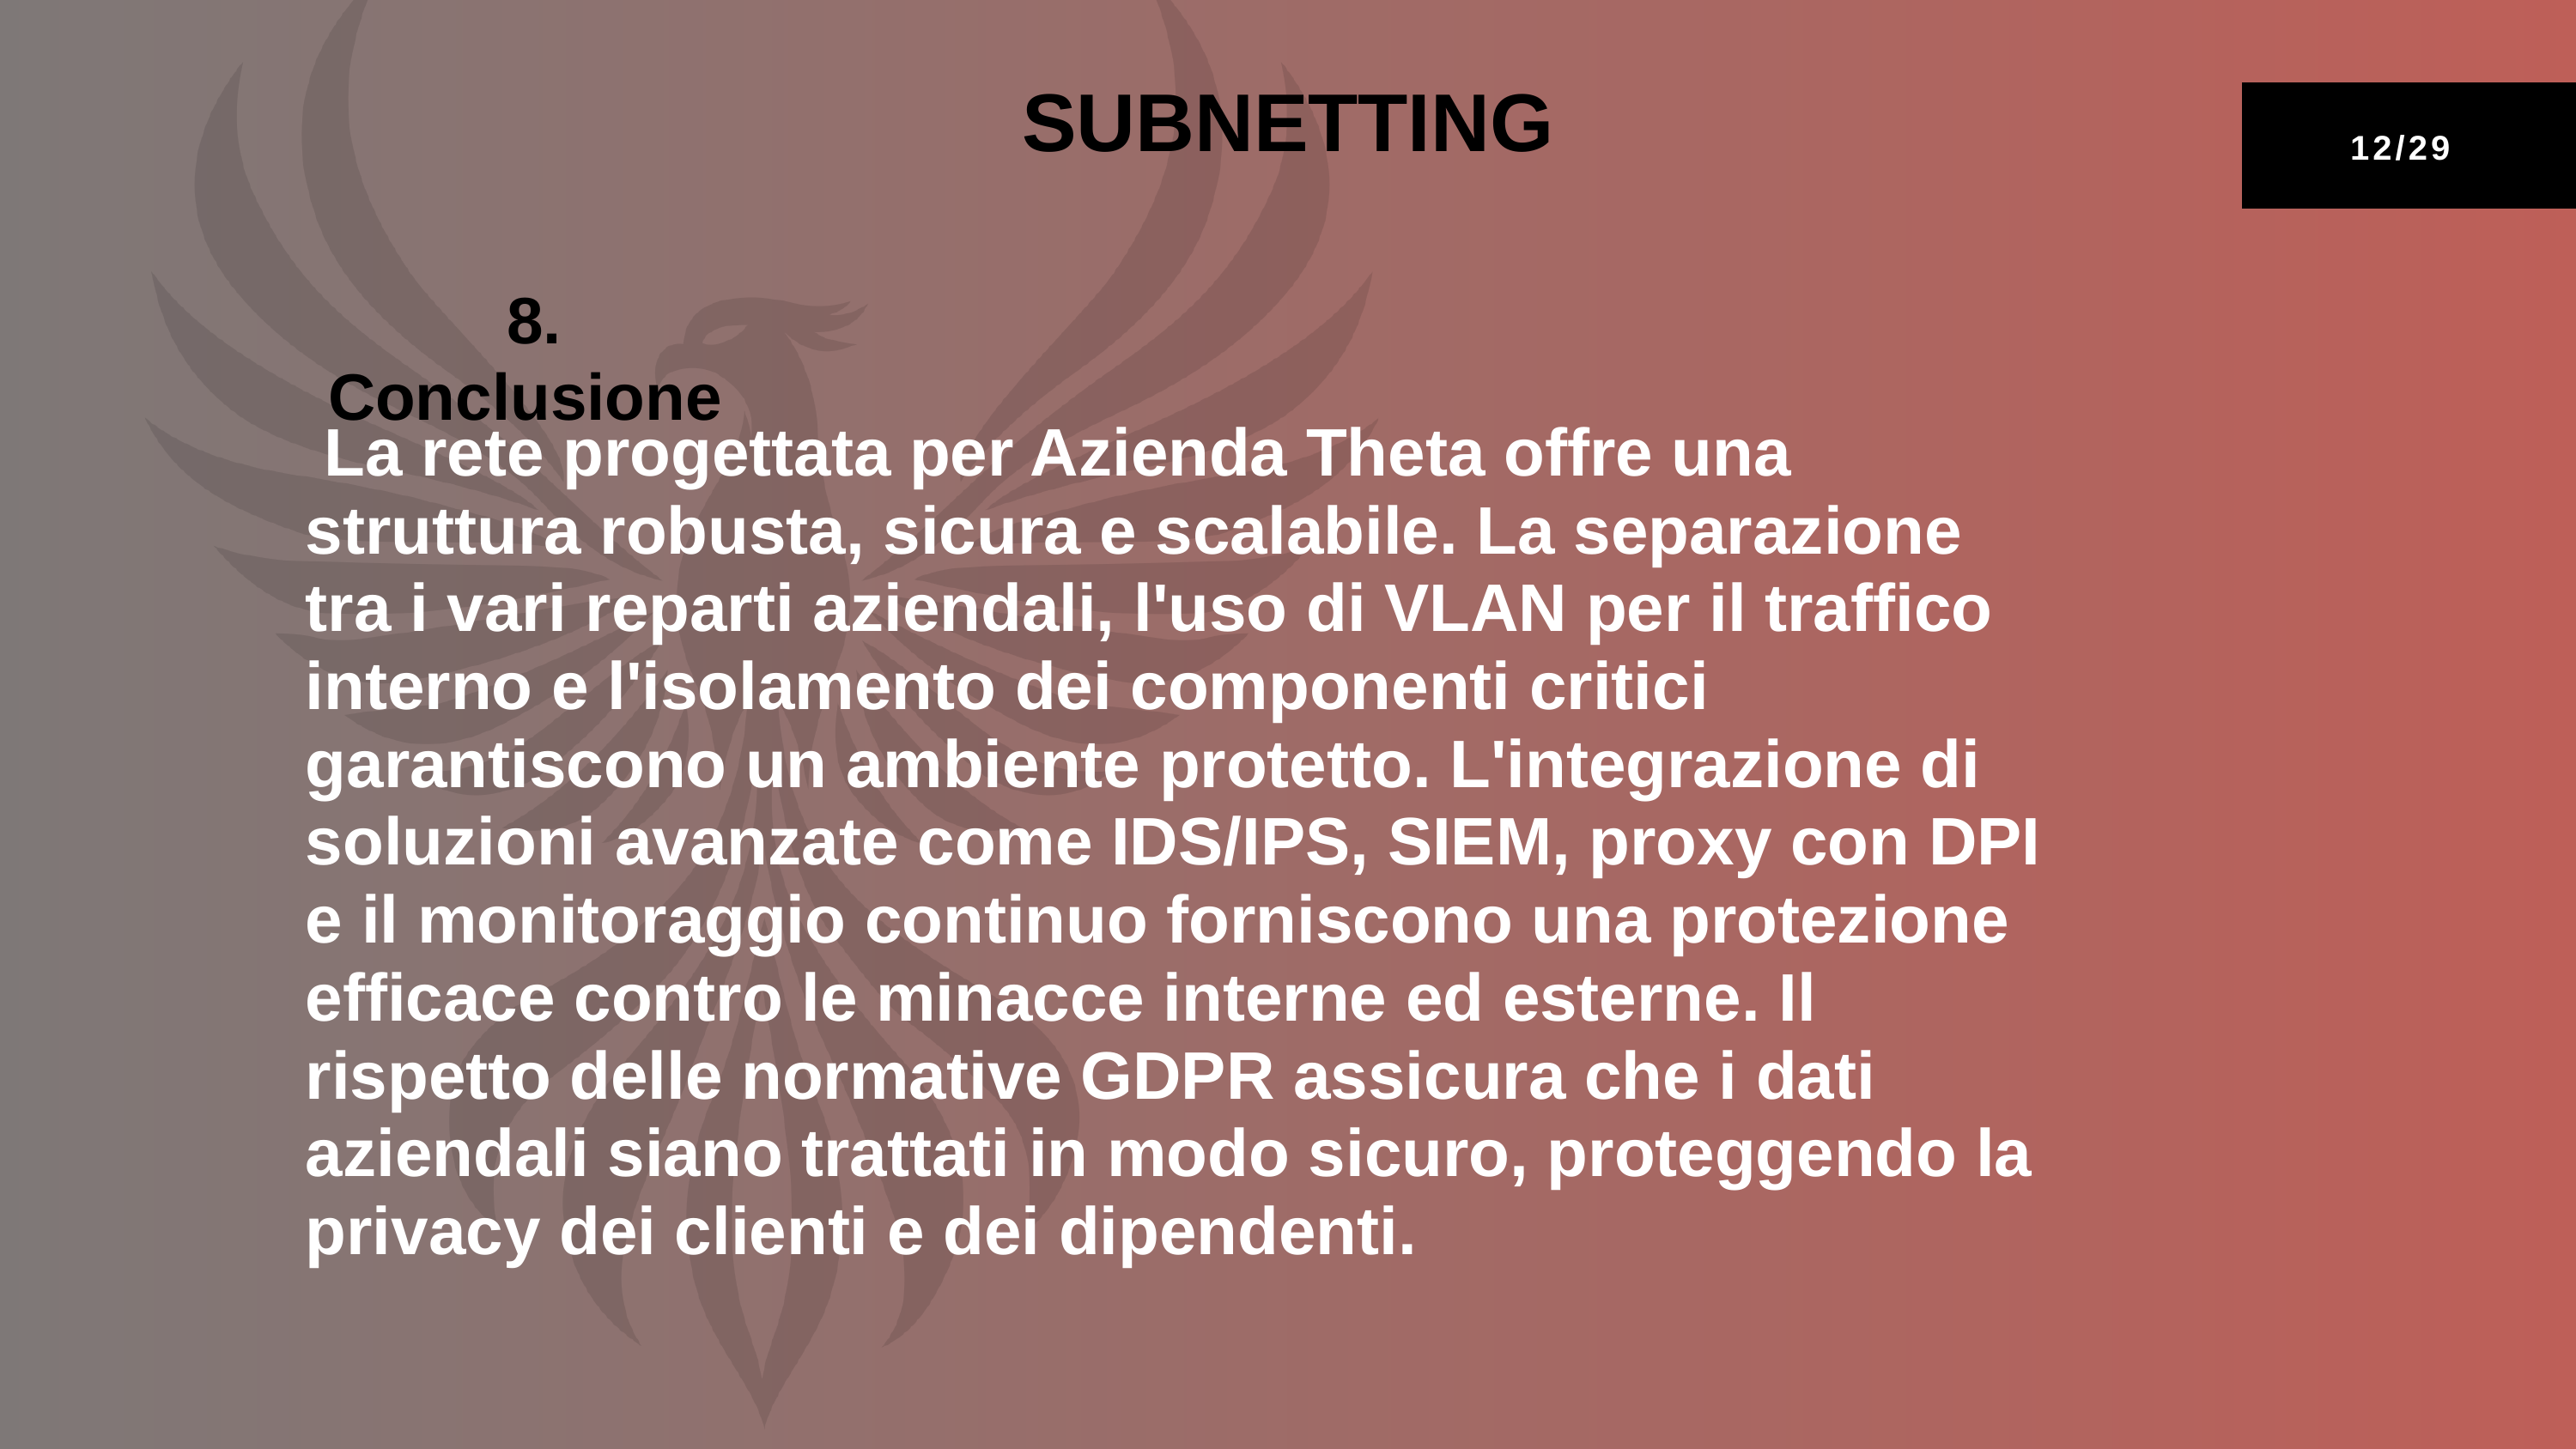

SUBNETTING

12/29

 8. Conclusione

 La rete progettata per Azienda Theta offre una struttura robusta, sicura e scalabile. La separazione tra i vari reparti aziendali, l'uso di VLAN per il traffico interno e l'isolamento dei componenti critici garantiscono un ambiente protetto. L'integrazione di soluzioni avanzate come IDS/IPS, SIEM, proxy con DPI e il monitoraggio continuo forniscono una protezione efficace contro le minacce interne ed esterne. Il rispetto delle normative GDPR assicura che i dati aziendali siano trattati in modo sicuro, proteggendo la privacy dei clienti e dei dipendenti.